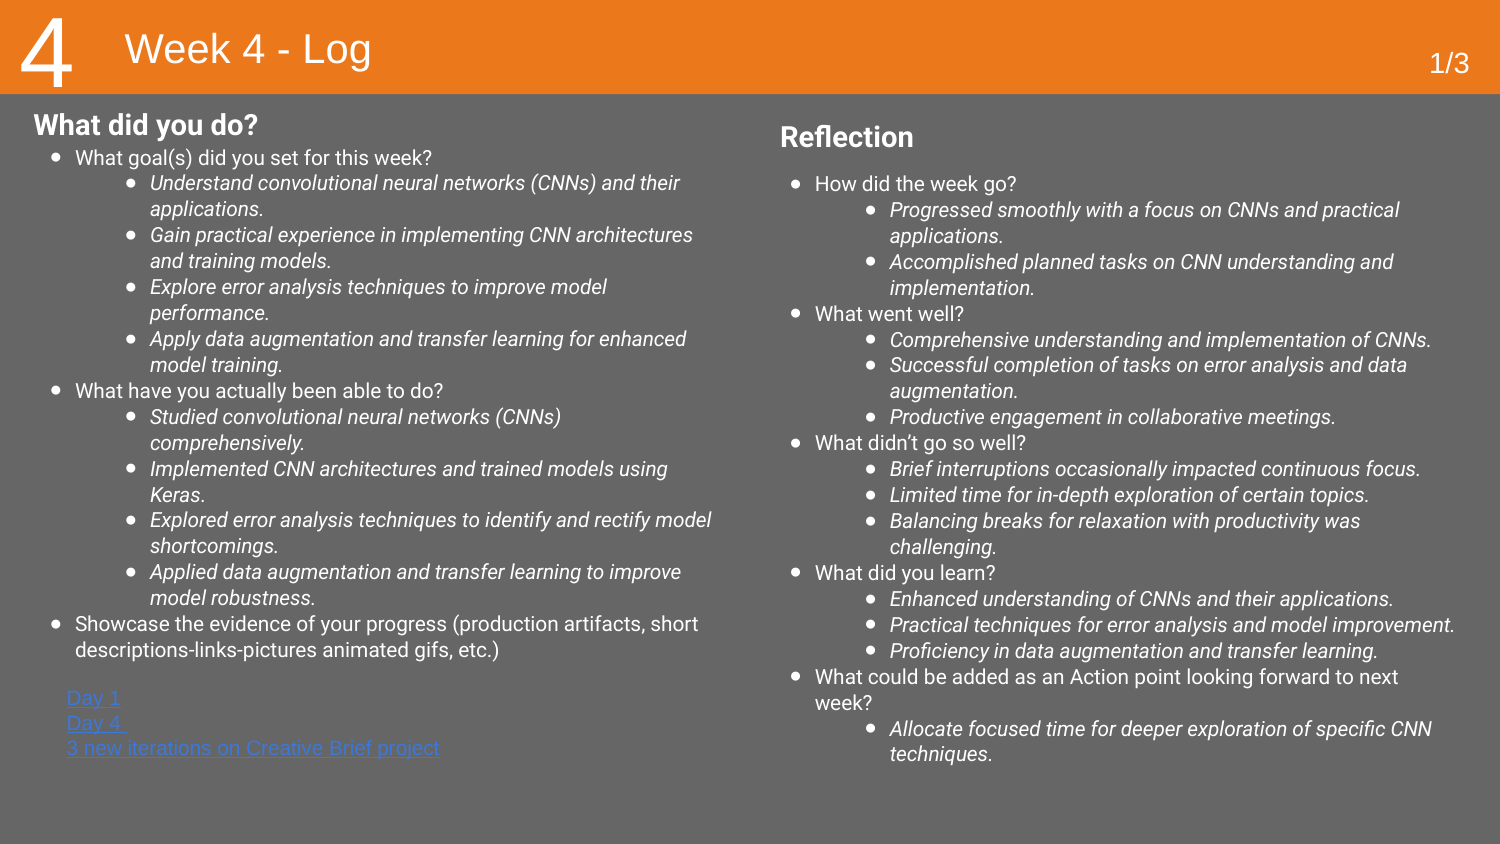

4
# Week 4 - Log
1/3
What did you do?

Reflection
What goal(s) did you set for this week?
Understand convolutional neural networks (CNNs) and their applications.
Gain practical experience in implementing CNN architectures and training models.
Explore error analysis techniques to improve model performance.
Apply data augmentation and transfer learning for enhanced model training.
What have you actually been able to do?
Studied convolutional neural networks (CNNs) comprehensively.
Implemented CNN architectures and trained models using Keras.
Explored error analysis techniques to identify and rectify model shortcomings.
Applied data augmentation and transfer learning to improve model robustness.
Showcase the evidence of your progress (production artifacts, short descriptions-links-pictures animated gifs, etc.)
How did the week go?
Progressed smoothly with a focus on CNNs and practical applications.
Accomplished planned tasks on CNN understanding and implementation.
What went well?
Comprehensive understanding and implementation of CNNs.
Successful completion of tasks on error analysis and data augmentation.
Productive engagement in collaborative meetings.
What didn’t go so well?
Brief interruptions occasionally impacted continuous focus.
Limited time for in-depth exploration of certain topics.
Balancing breaks for relaxation with productivity was challenging.
What did you learn?
Enhanced understanding of CNNs and their applications.
Practical techniques for error analysis and model improvement.
Proficiency in data augmentation and transfer learning.
What could be added as an Action point looking forward to next week?
Allocate focused time for deeper exploration of specific CNN techniques.
Day 1
Day 4
3 new iterations on Creative Brief project